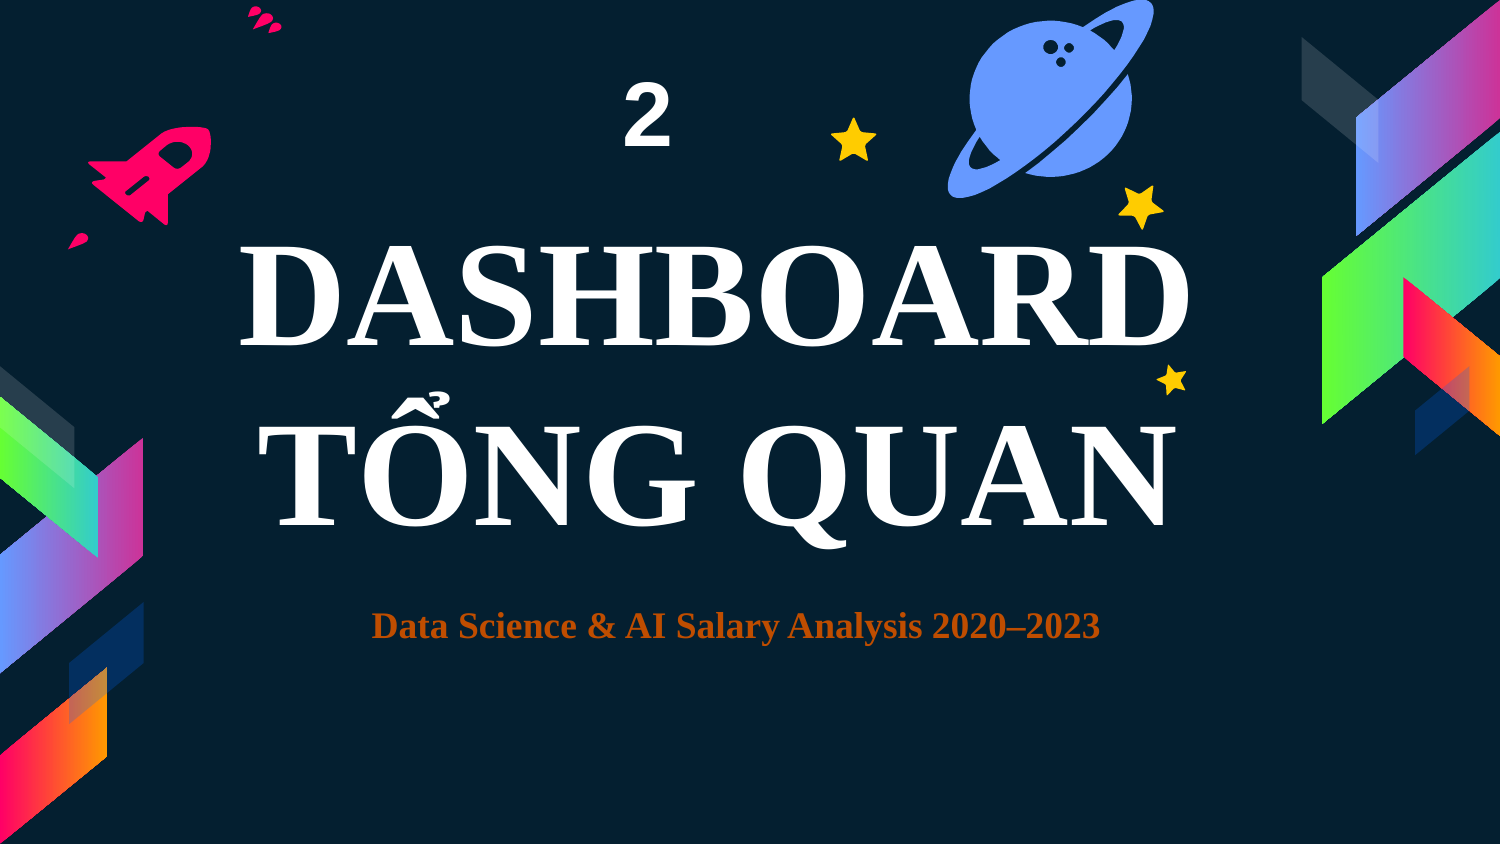

2

DASHBOARD TỔNG QUAN

Data Science & AI Salary Analysis 2020–2023
19